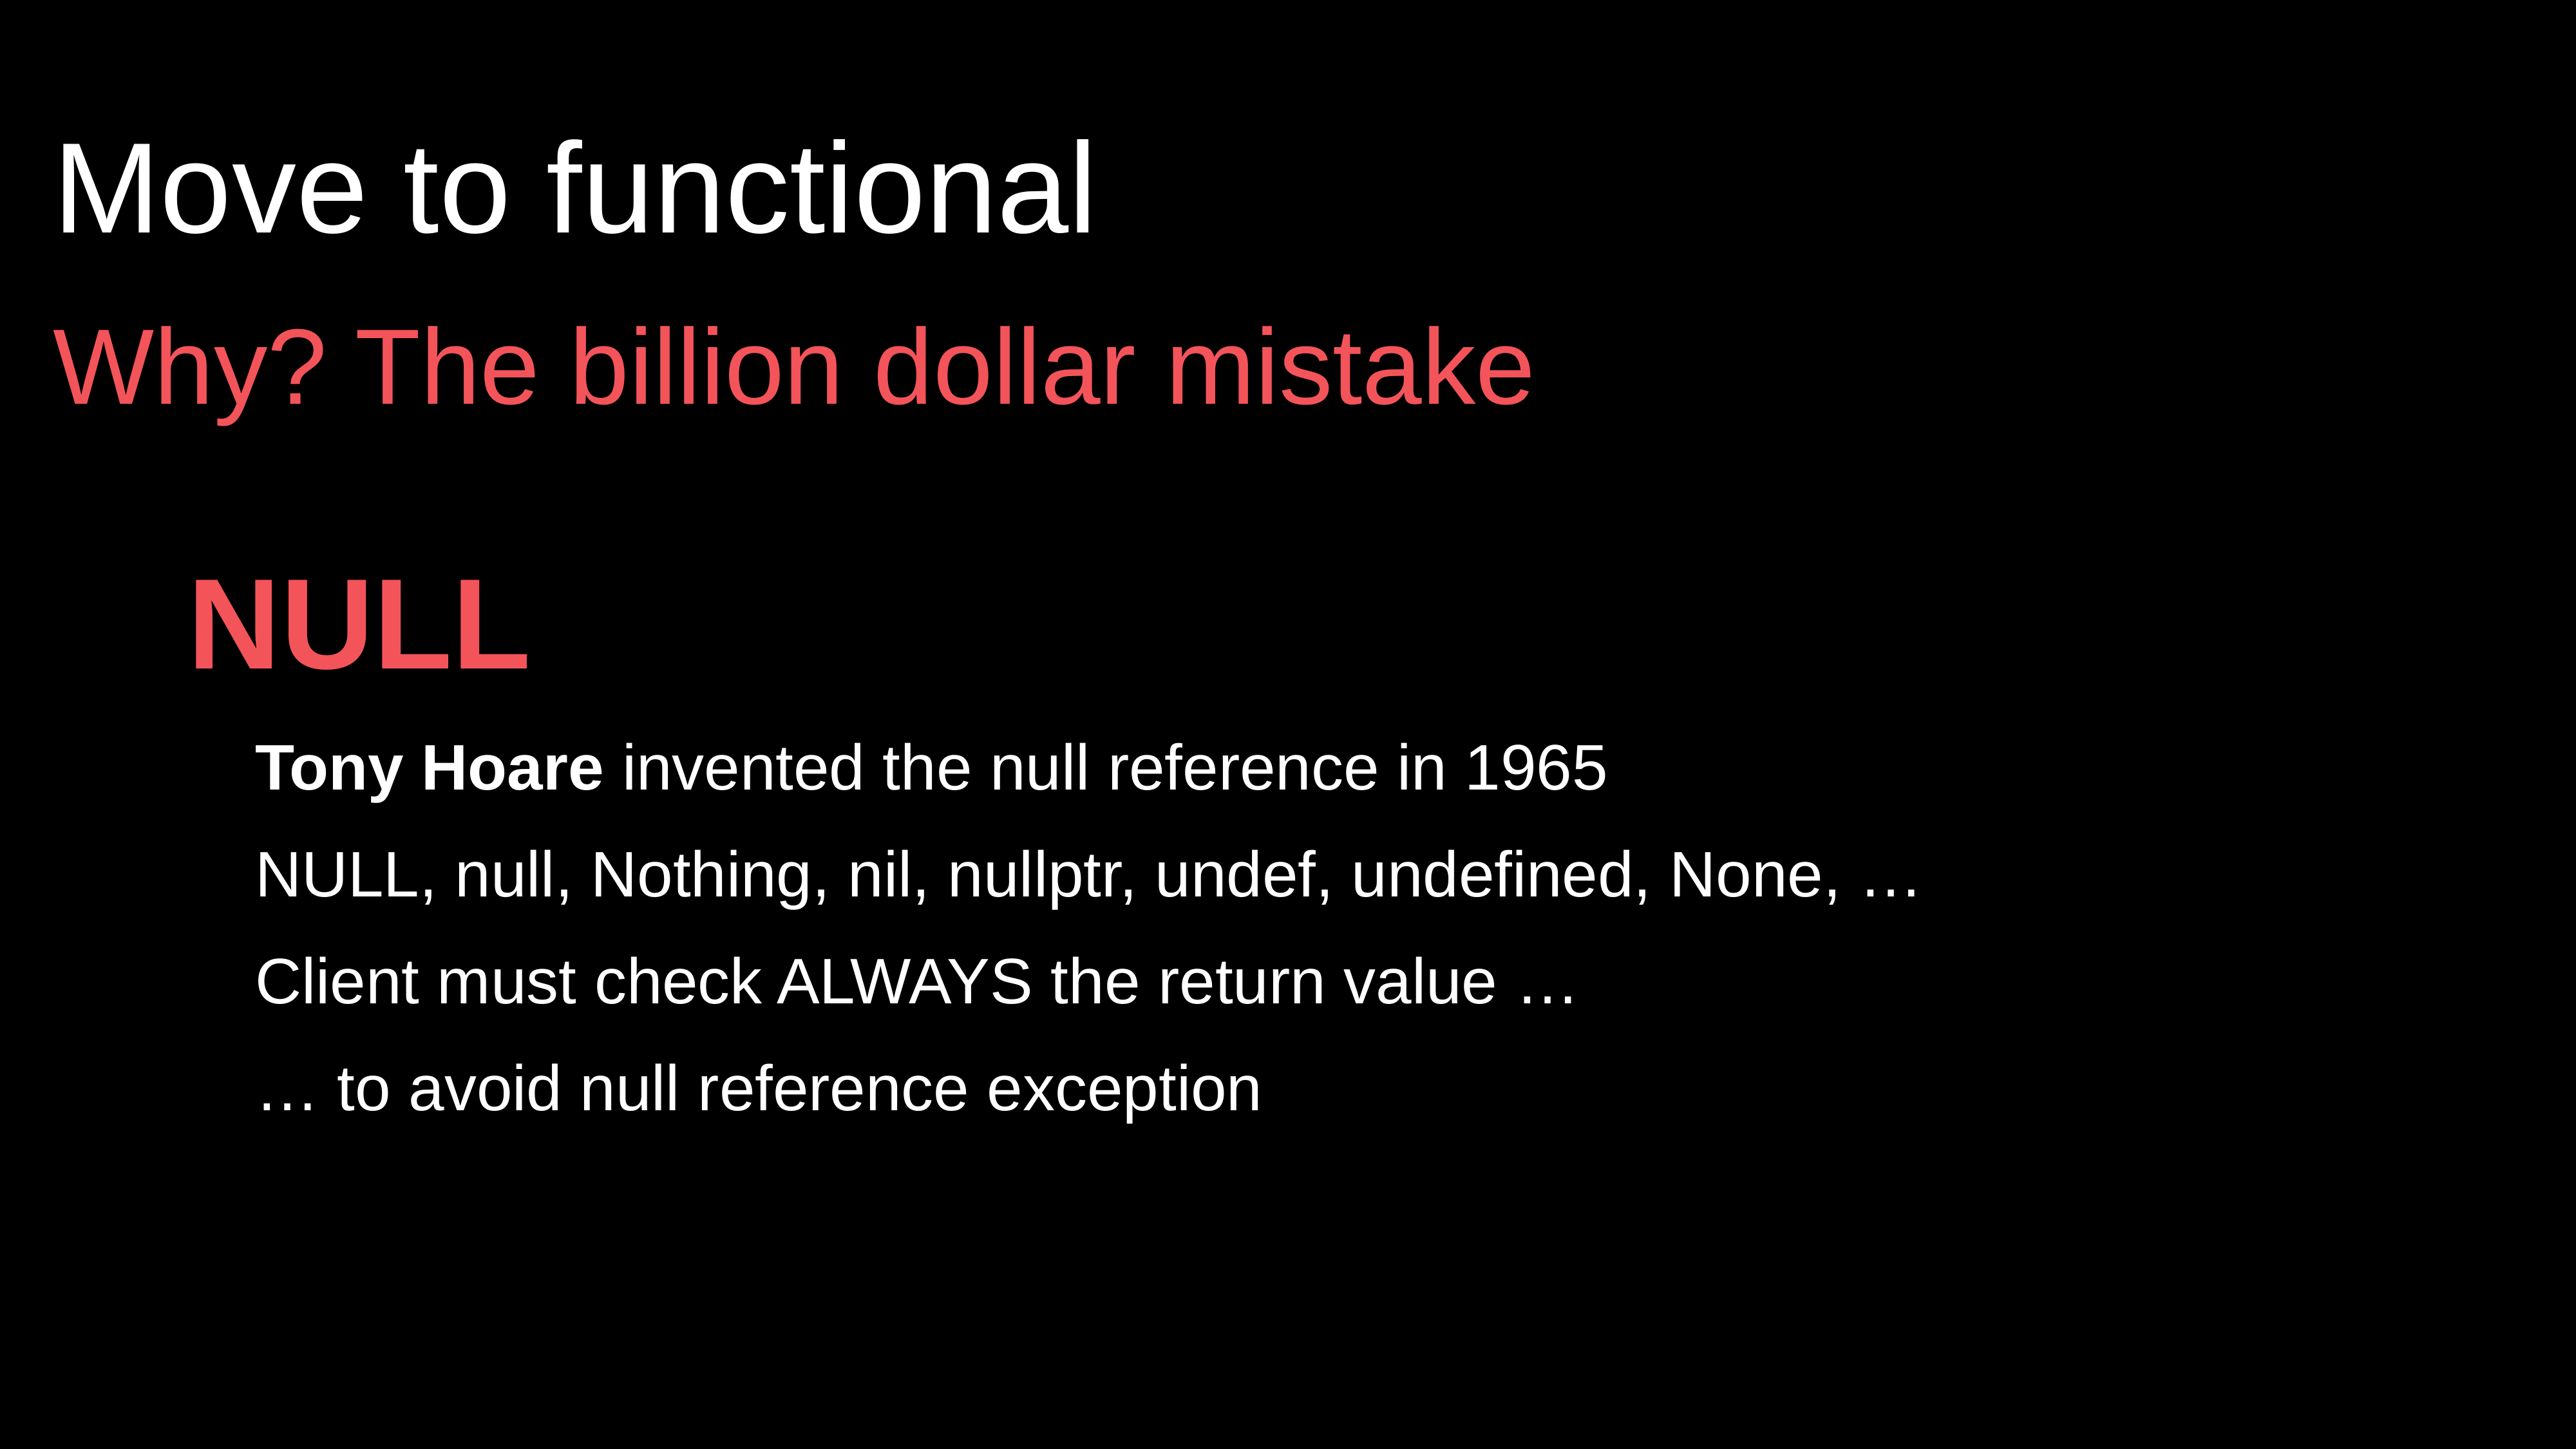

# Move to functional
Why? The billion dollar mistake
NULL
Tony Hoare invented the null reference in 1965
NULL, null, Nothing, nil, nullptr, undef, undefined, None, …
Client must check ALWAYS the return value …
… to avoid null reference exception